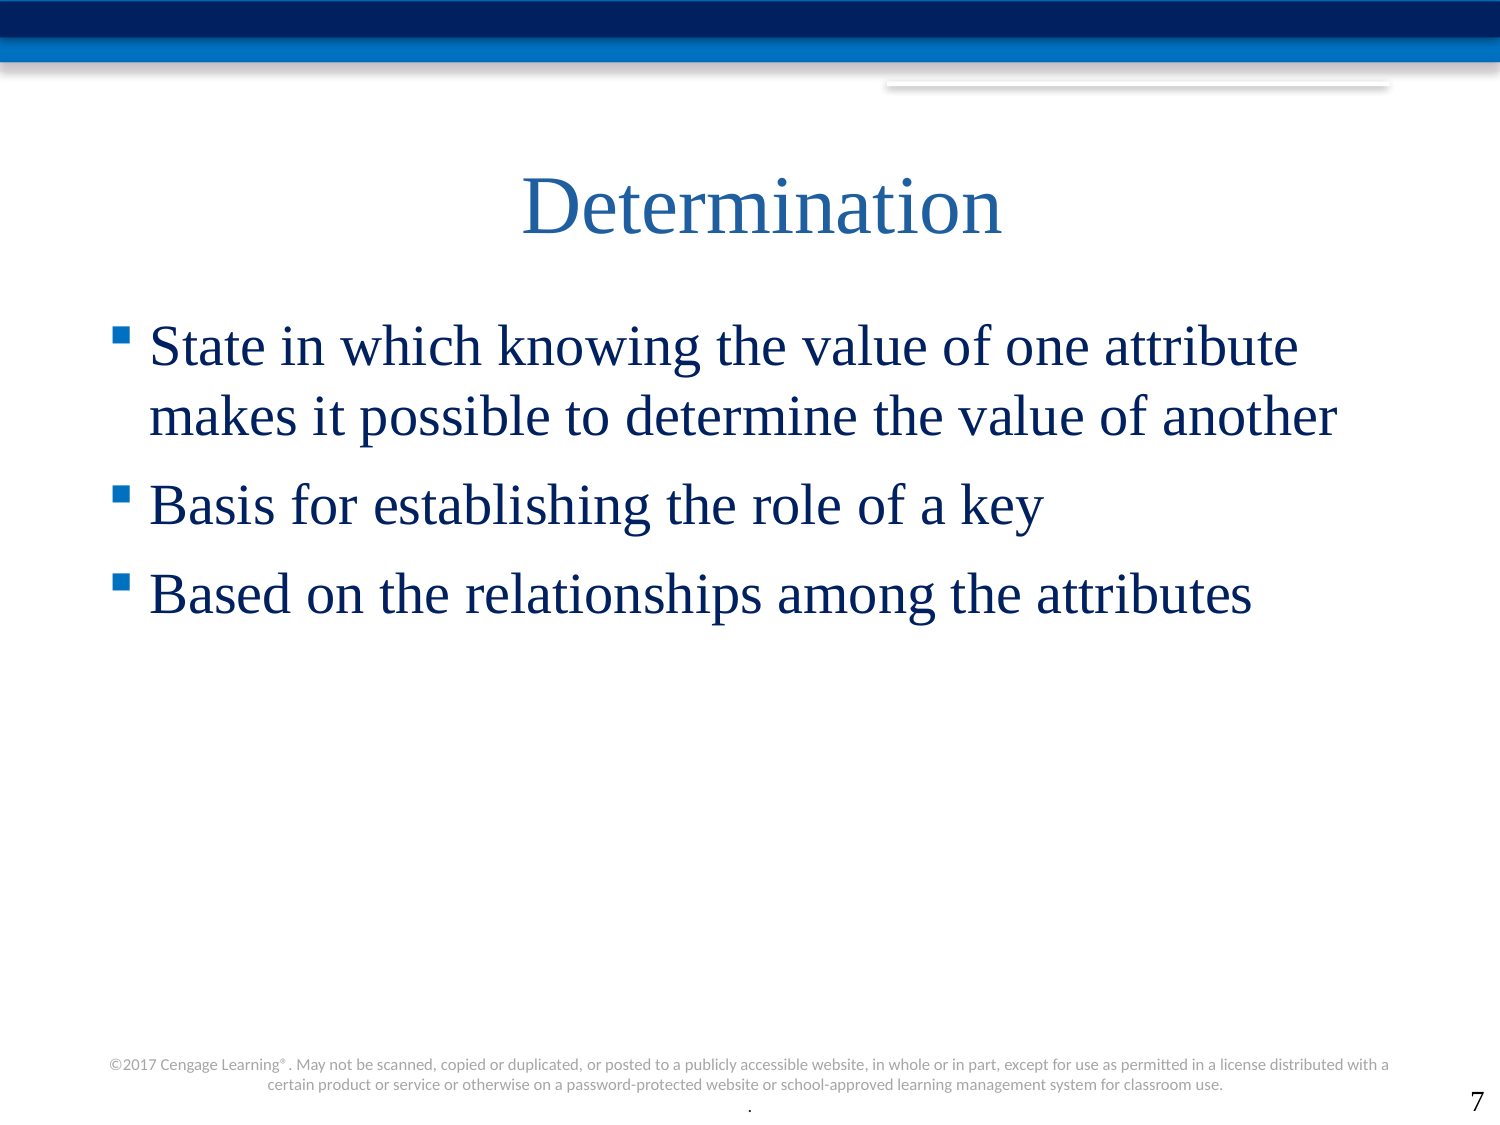

# Determination
State in which knowing the value of one attribute makes it possible to determine the value of another
Basis for establishing the role of a key
Based on the relationships among the attributes
7